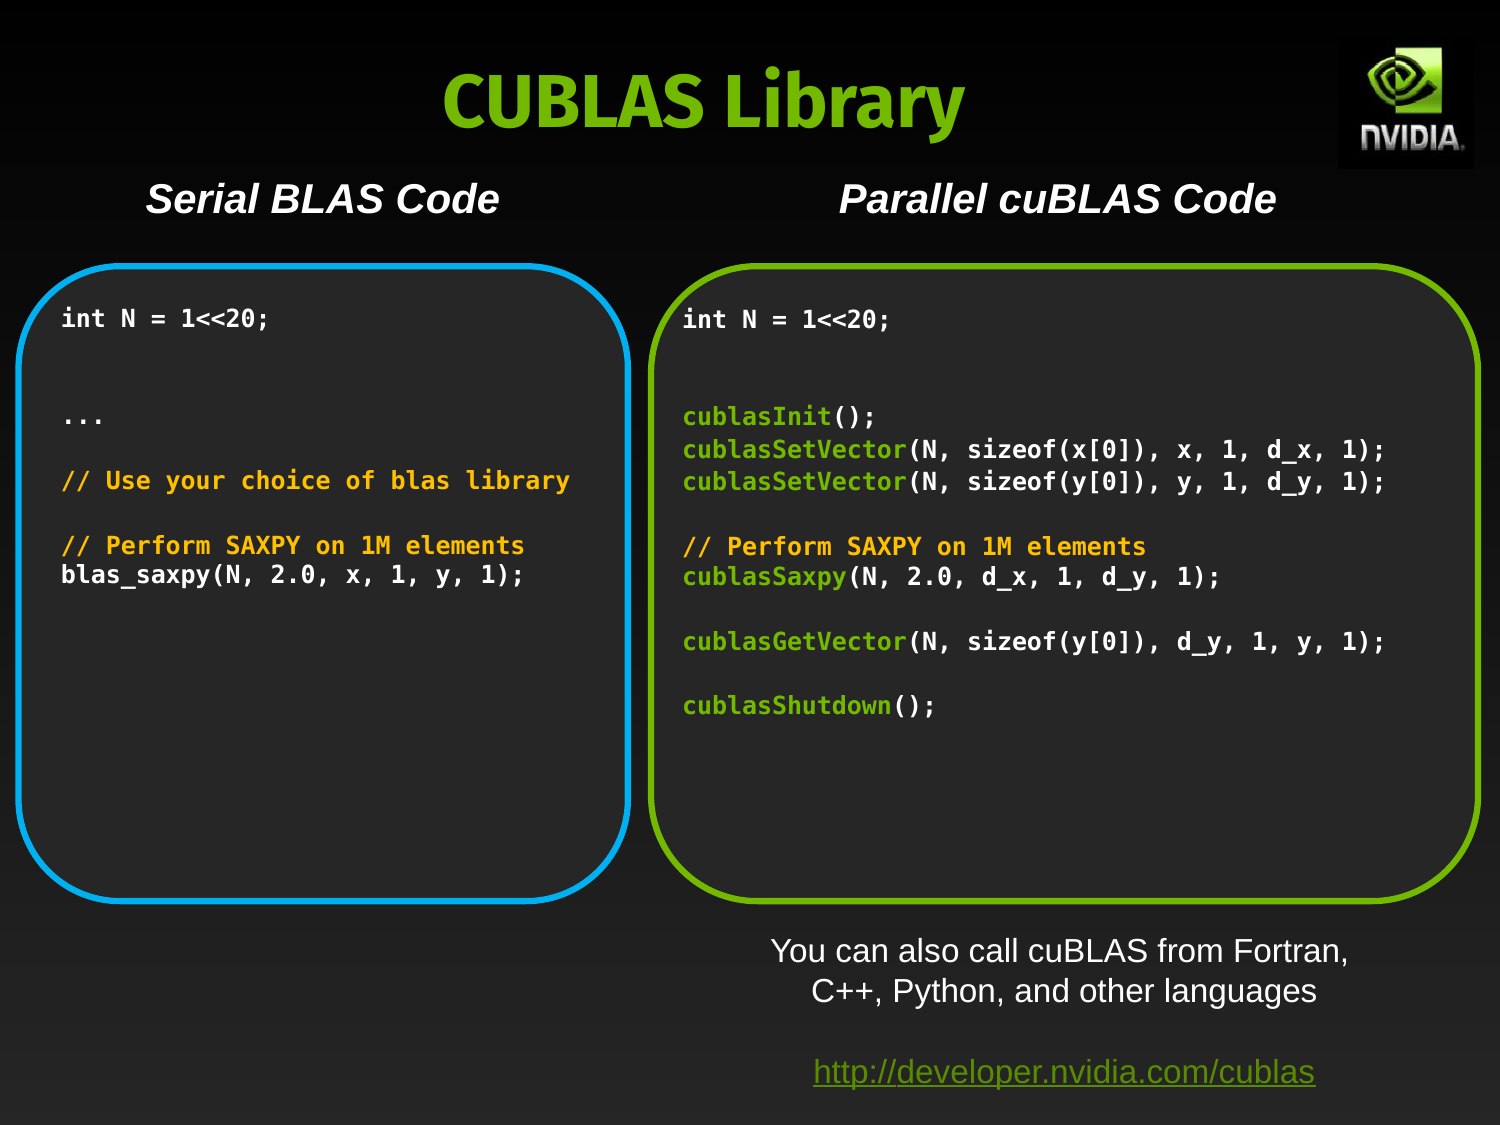

# CUBLAS Library
Serial BLAS Code
Parallel cuBLAS Code
int N = 1<<20;

cublasInit();
cublasSetVector(N, sizeof(x[0]), x, 1, d_x, 1);
cublasSetVector(N, sizeof(y[0]), y, 1, d_y, 1);

// Perform SAXPY on 1M elements
cublasSaxpy(N, 2.0, d_x, 1, d_y, 1);

cublasGetVector(N, sizeof(y[0]), d_y, 1, y, 1);

cublasShutdown();

int N = 1<<20;

...

// Use your choice of blas library

// Perform SAXPY on 1M elements
blas_saxpy(N, 2.0, x, 1, y, 1);

You can also call cuBLAS from Fortran,
C++, Python, and other languages
http://developer.nvidia.com/cublas